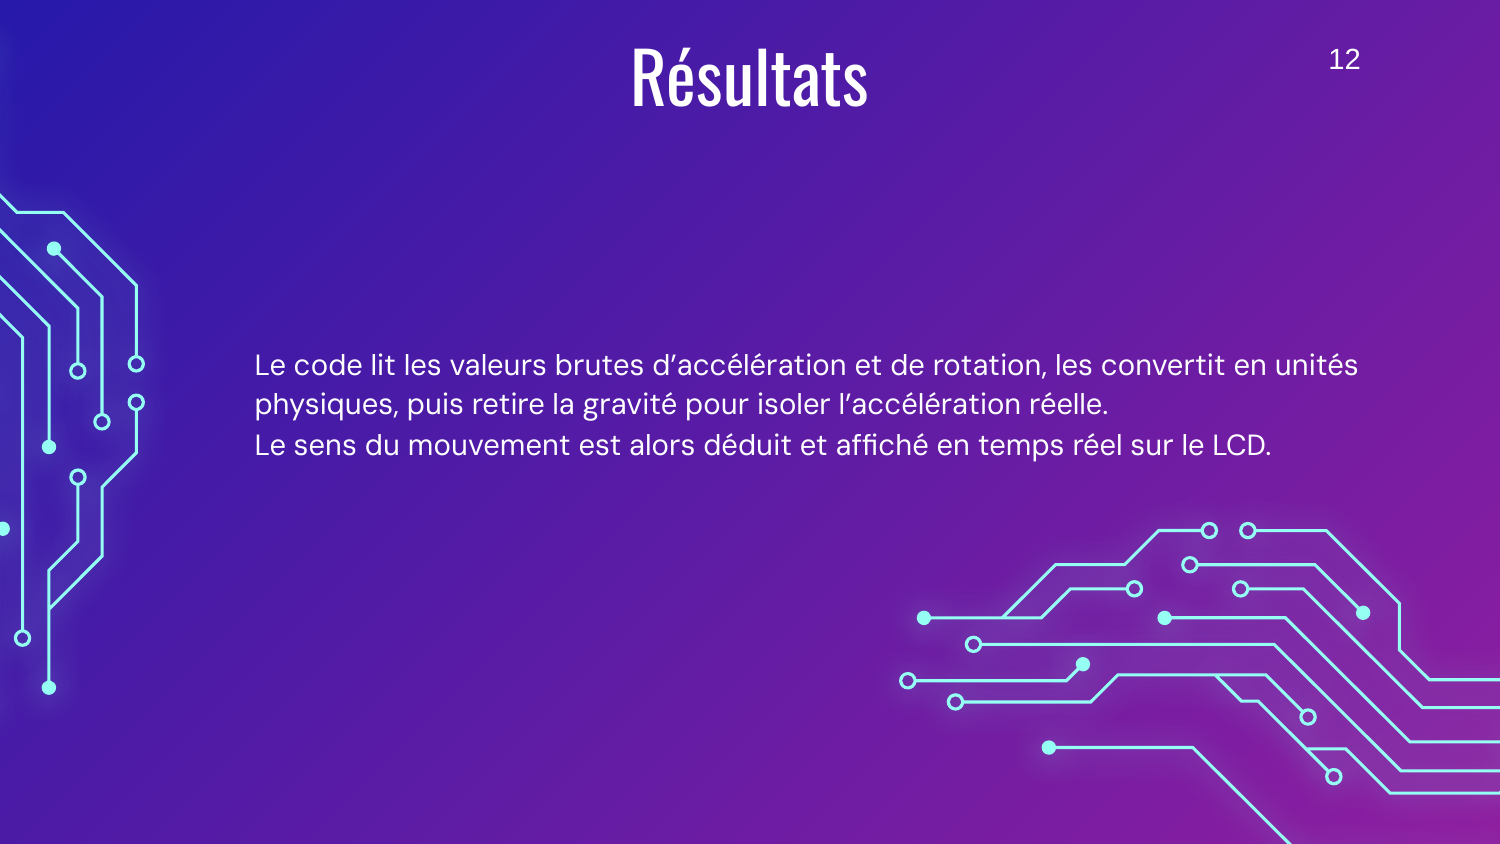

12
# Résultats
Le code lit les valeurs brutes d’accélération et de rotation, les convertit en unités physiques, puis retire la gravité pour isoler l’accélération réelle.
Le sens du mouvement est alors déduit et affiché en temps réel sur le LCD.